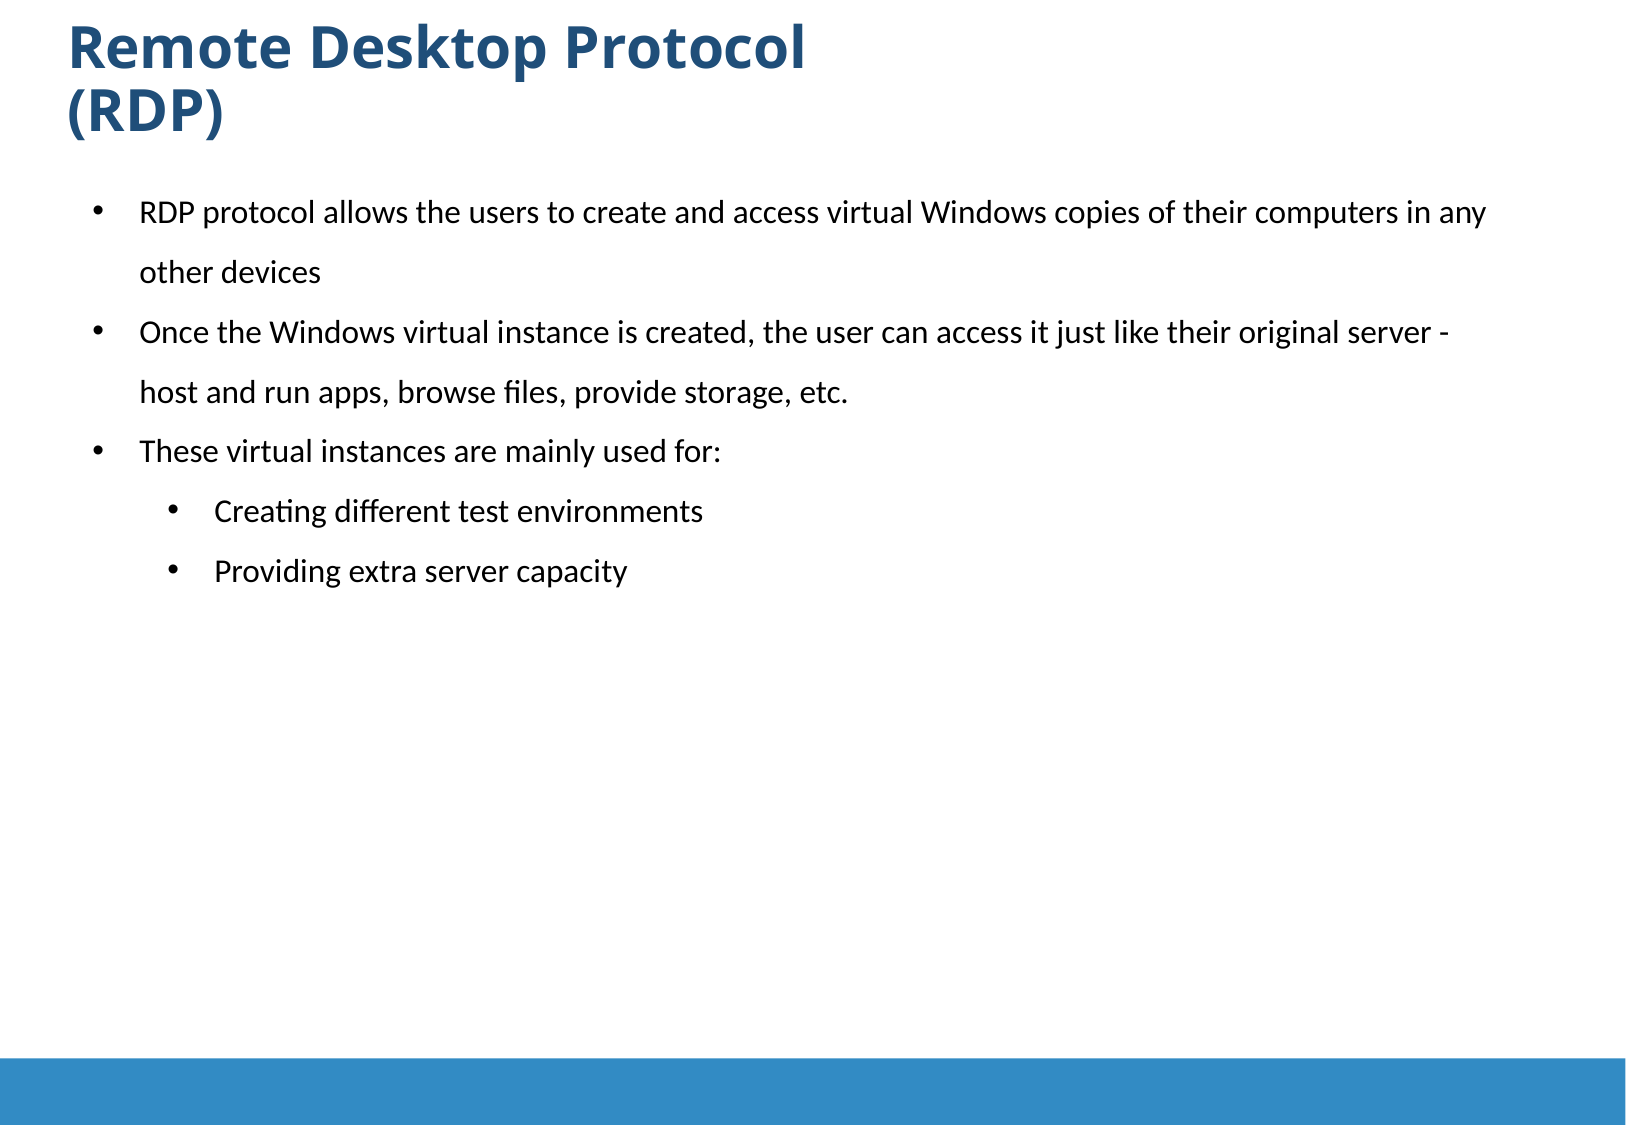

Remote Desktop Protocol (RDP)
RDP protocol allows the users to create and access virtual Windows copies of their computers in any other devices
Once the Windows virtual instance is created, the user can access it just like their original server - host and run apps, browse files, provide storage, etc.
These virtual instances are mainly used for:
Creating different test environments
Providing extra server capacity